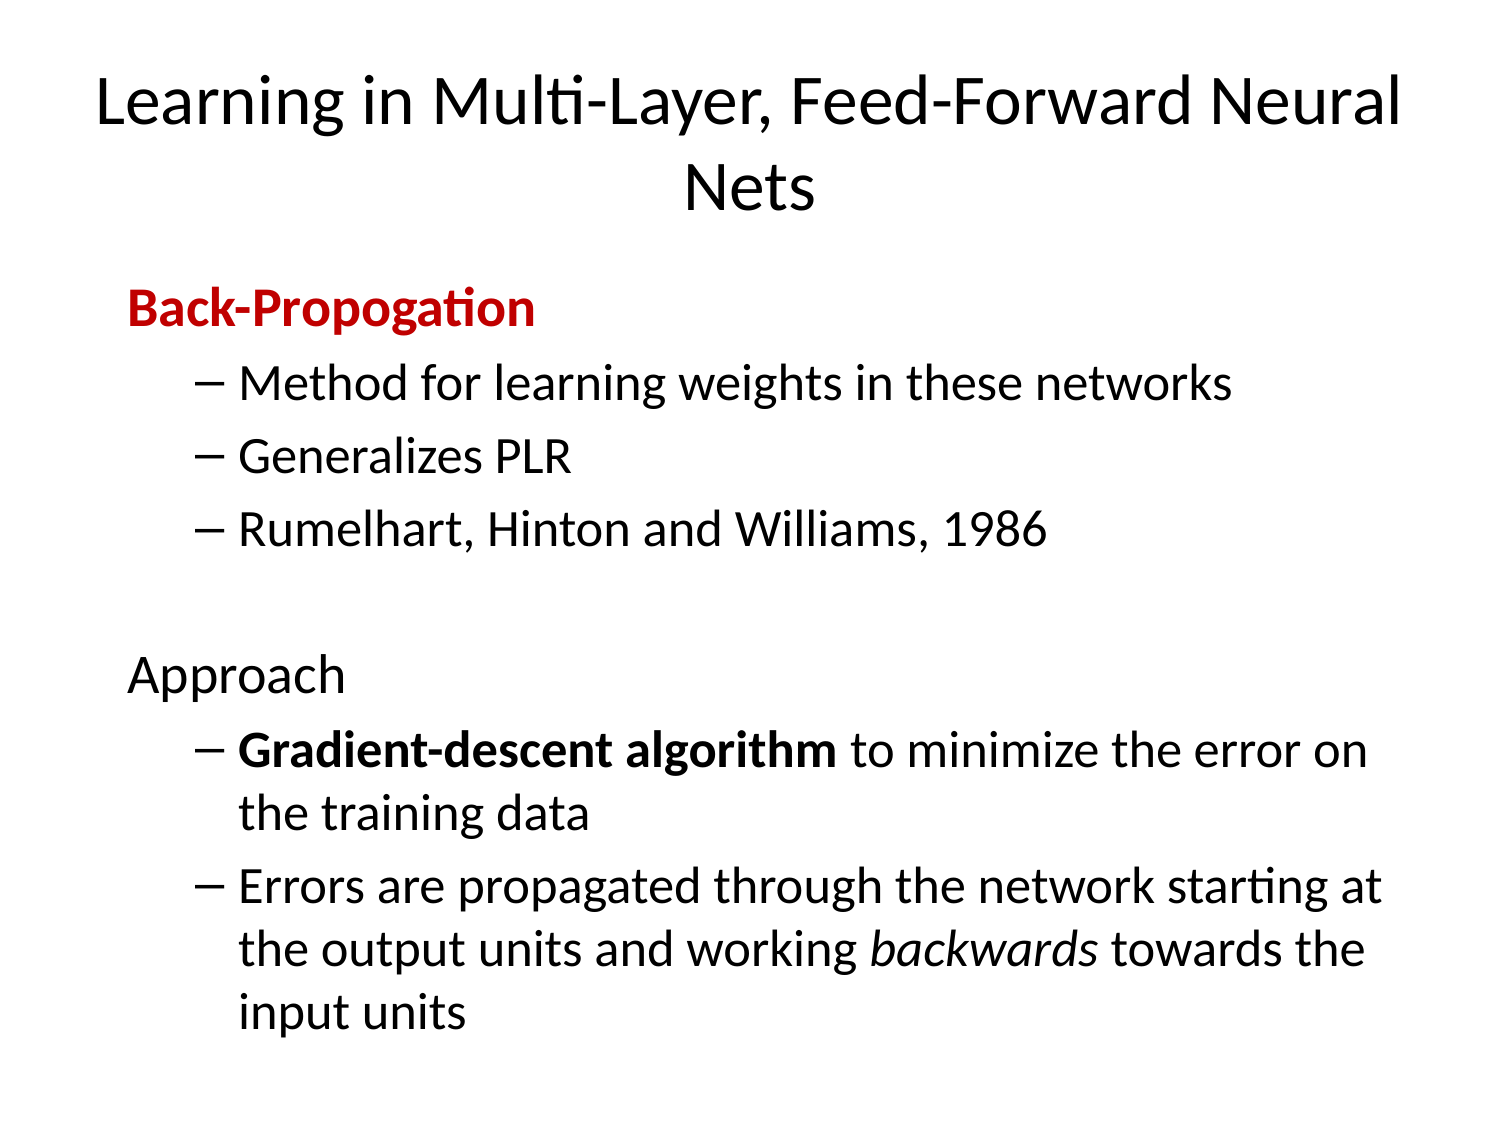

# Learning in Multi-Layer, Feed-Forward Neural Nets
Back-Propogation
Method for learning weights in these networks
Generalizes PLR
Rumelhart, Hinton and Williams, 1986

Approach
Gradient-descent algorithm to minimize the error on the training data
Errors are propagated through the network starting at the output units and working backwards towards the input units